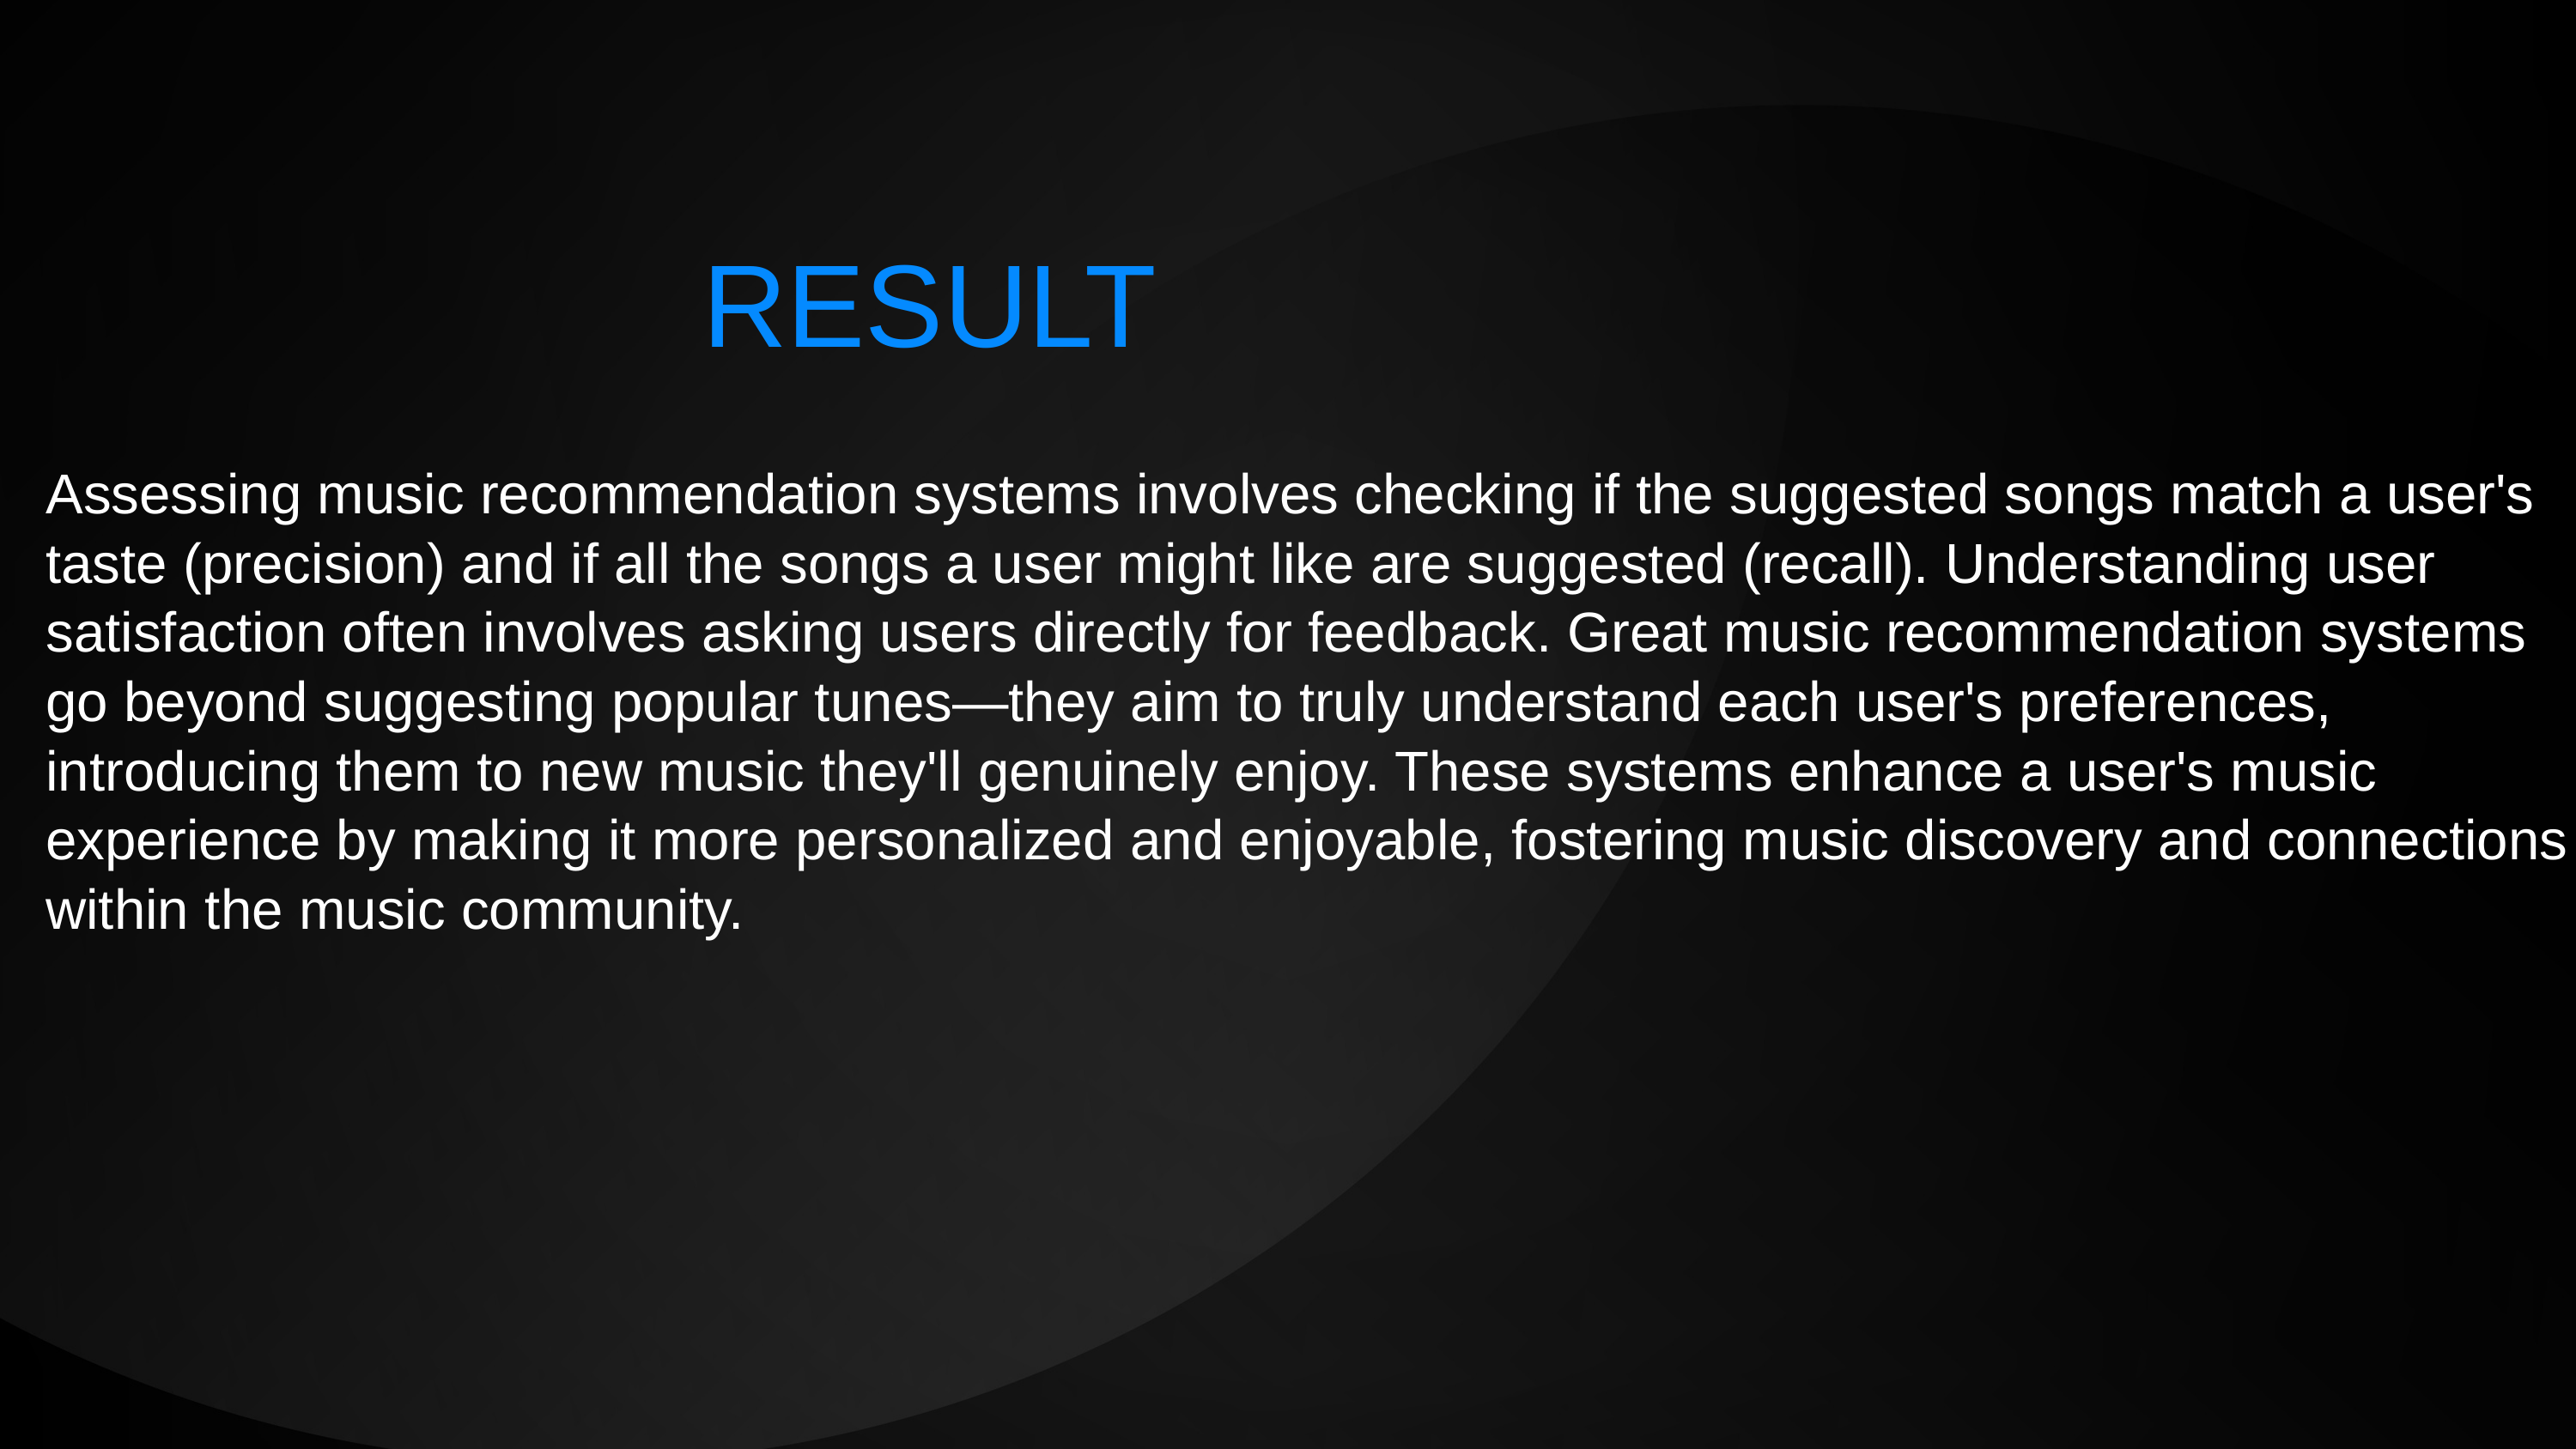

RESULT
Assessing music recommendation systems involves checking if the suggested songs match a user's taste (precision) and if all the songs a user might like are suggested (recall). Understanding user satisfaction often involves asking users directly for feedback. Great music recommendation systems go beyond suggesting popular tunes—they aim to truly understand each user's preferences, introducing them to new music they'll genuinely enjoy. These systems enhance a user's music experience by making it more personalized and enjoyable, fostering music discovery and connections within the music community.